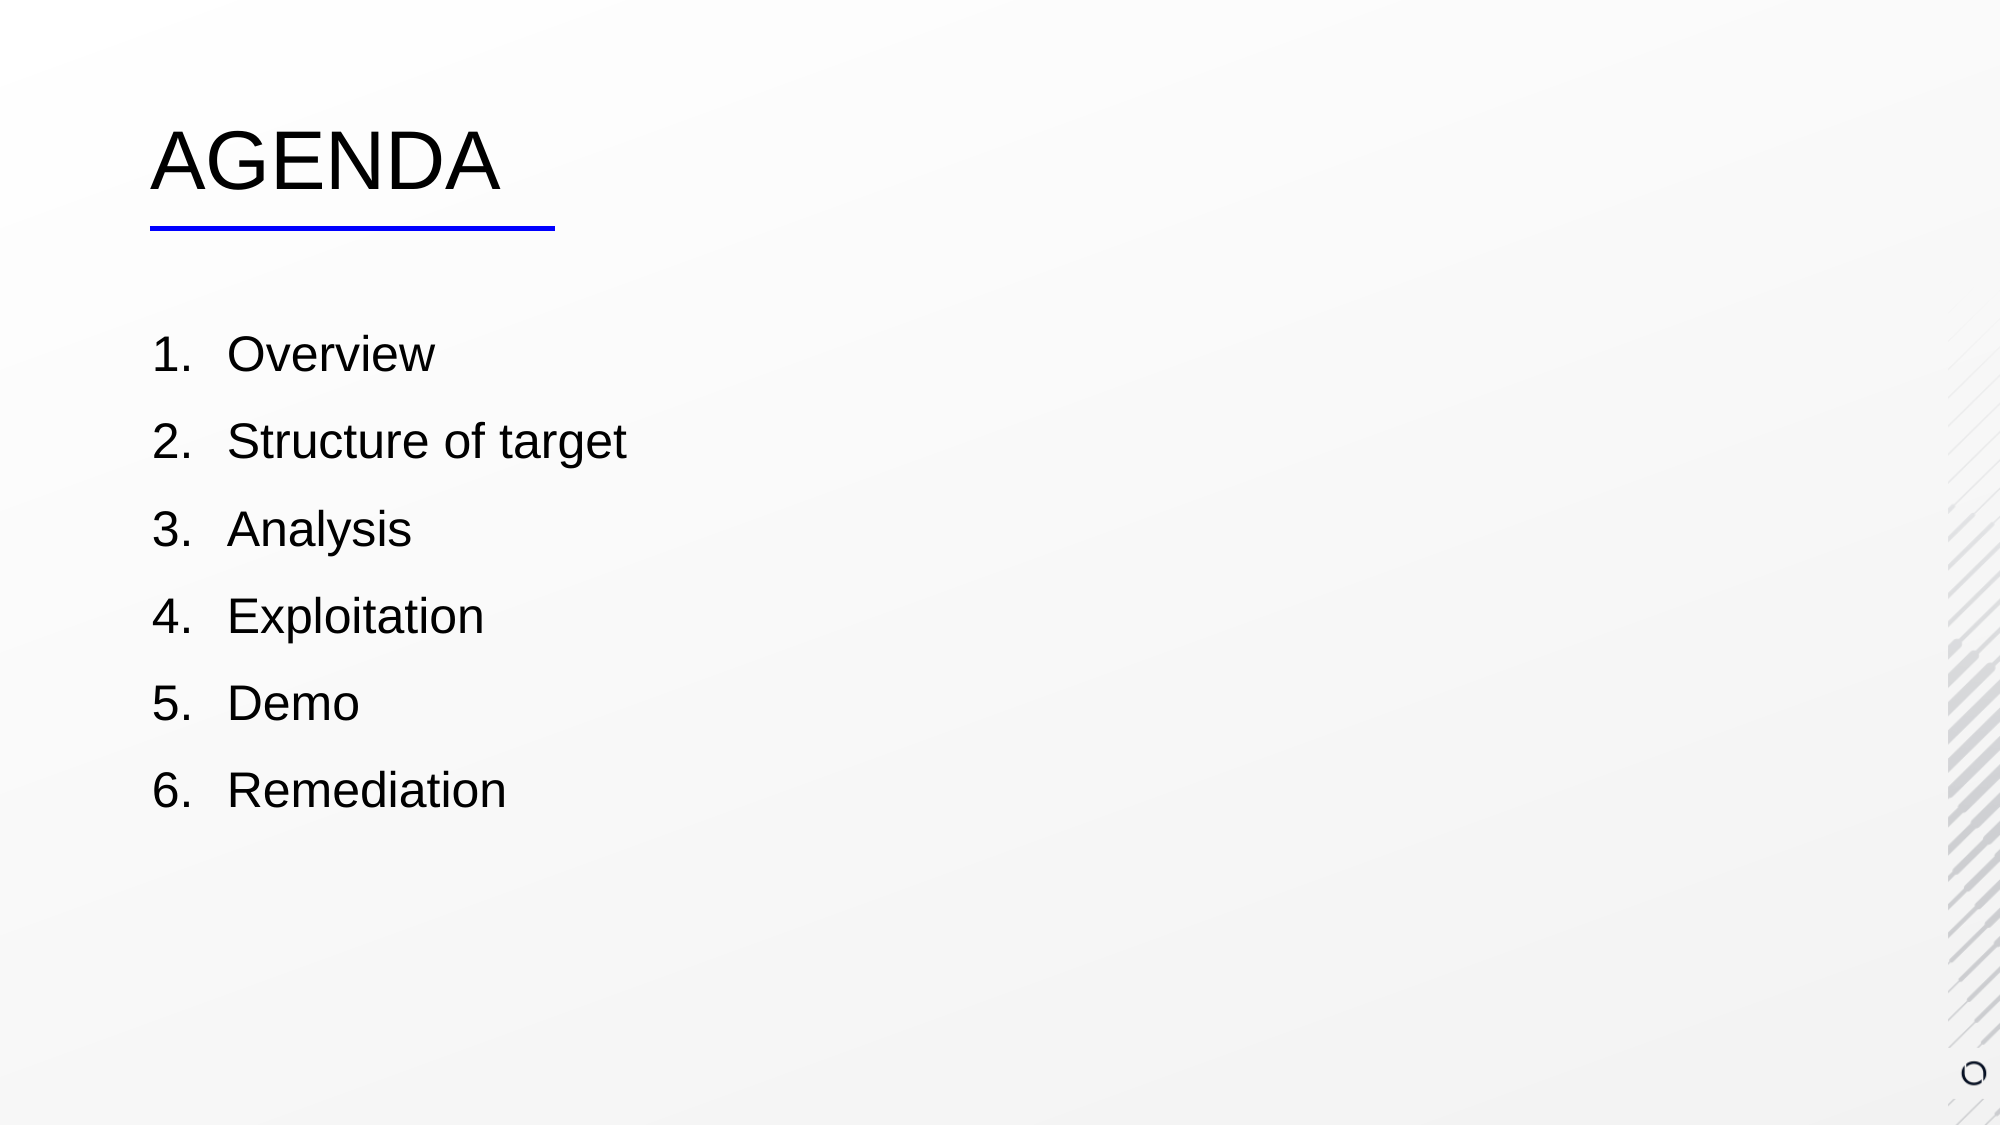

# AGENDA
Overview
Structure of target
Analysis
Exploitation
Demo
Remediation